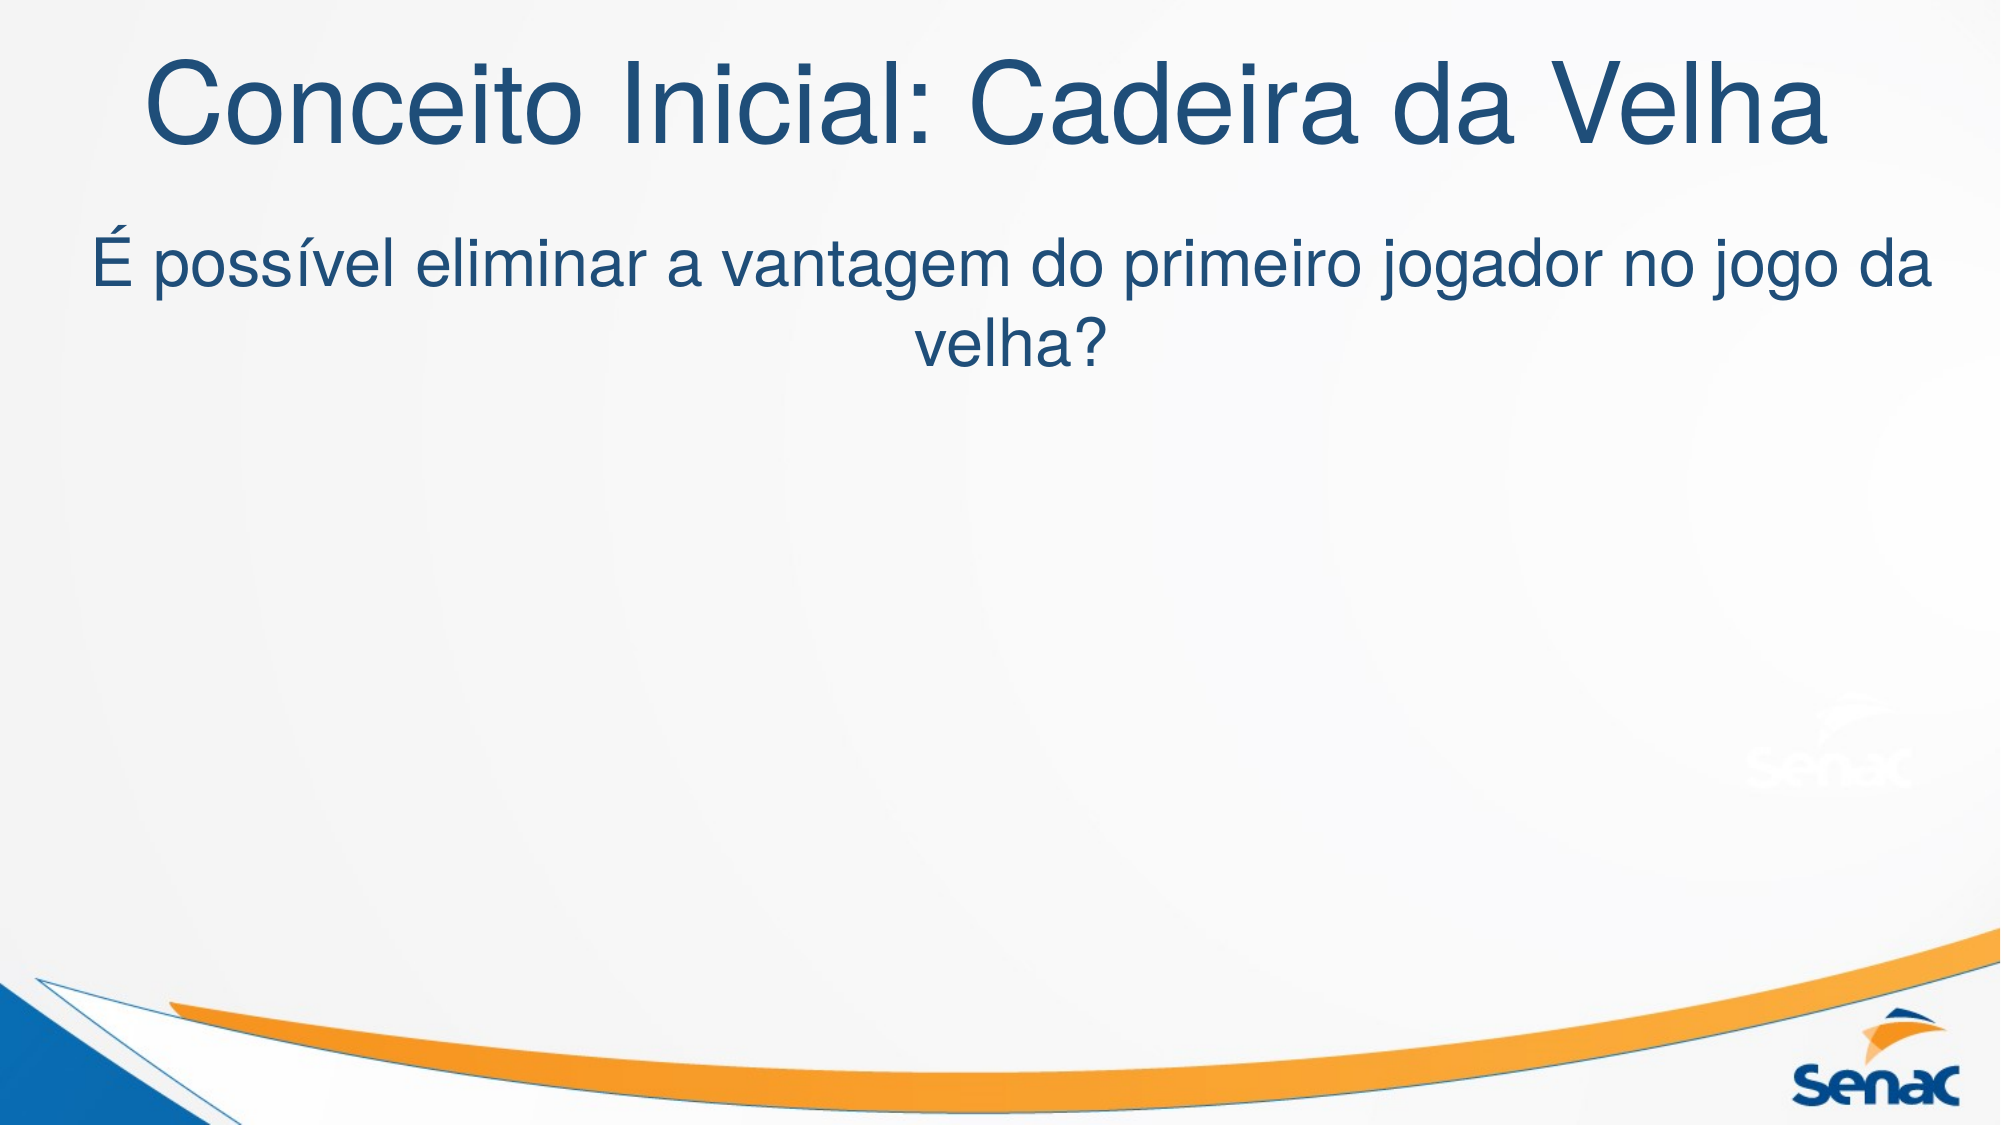

# Conceito Inicial: Cadeira da Velha
É possível eliminar a vantagem do primeiro jogador no jogo da velha?